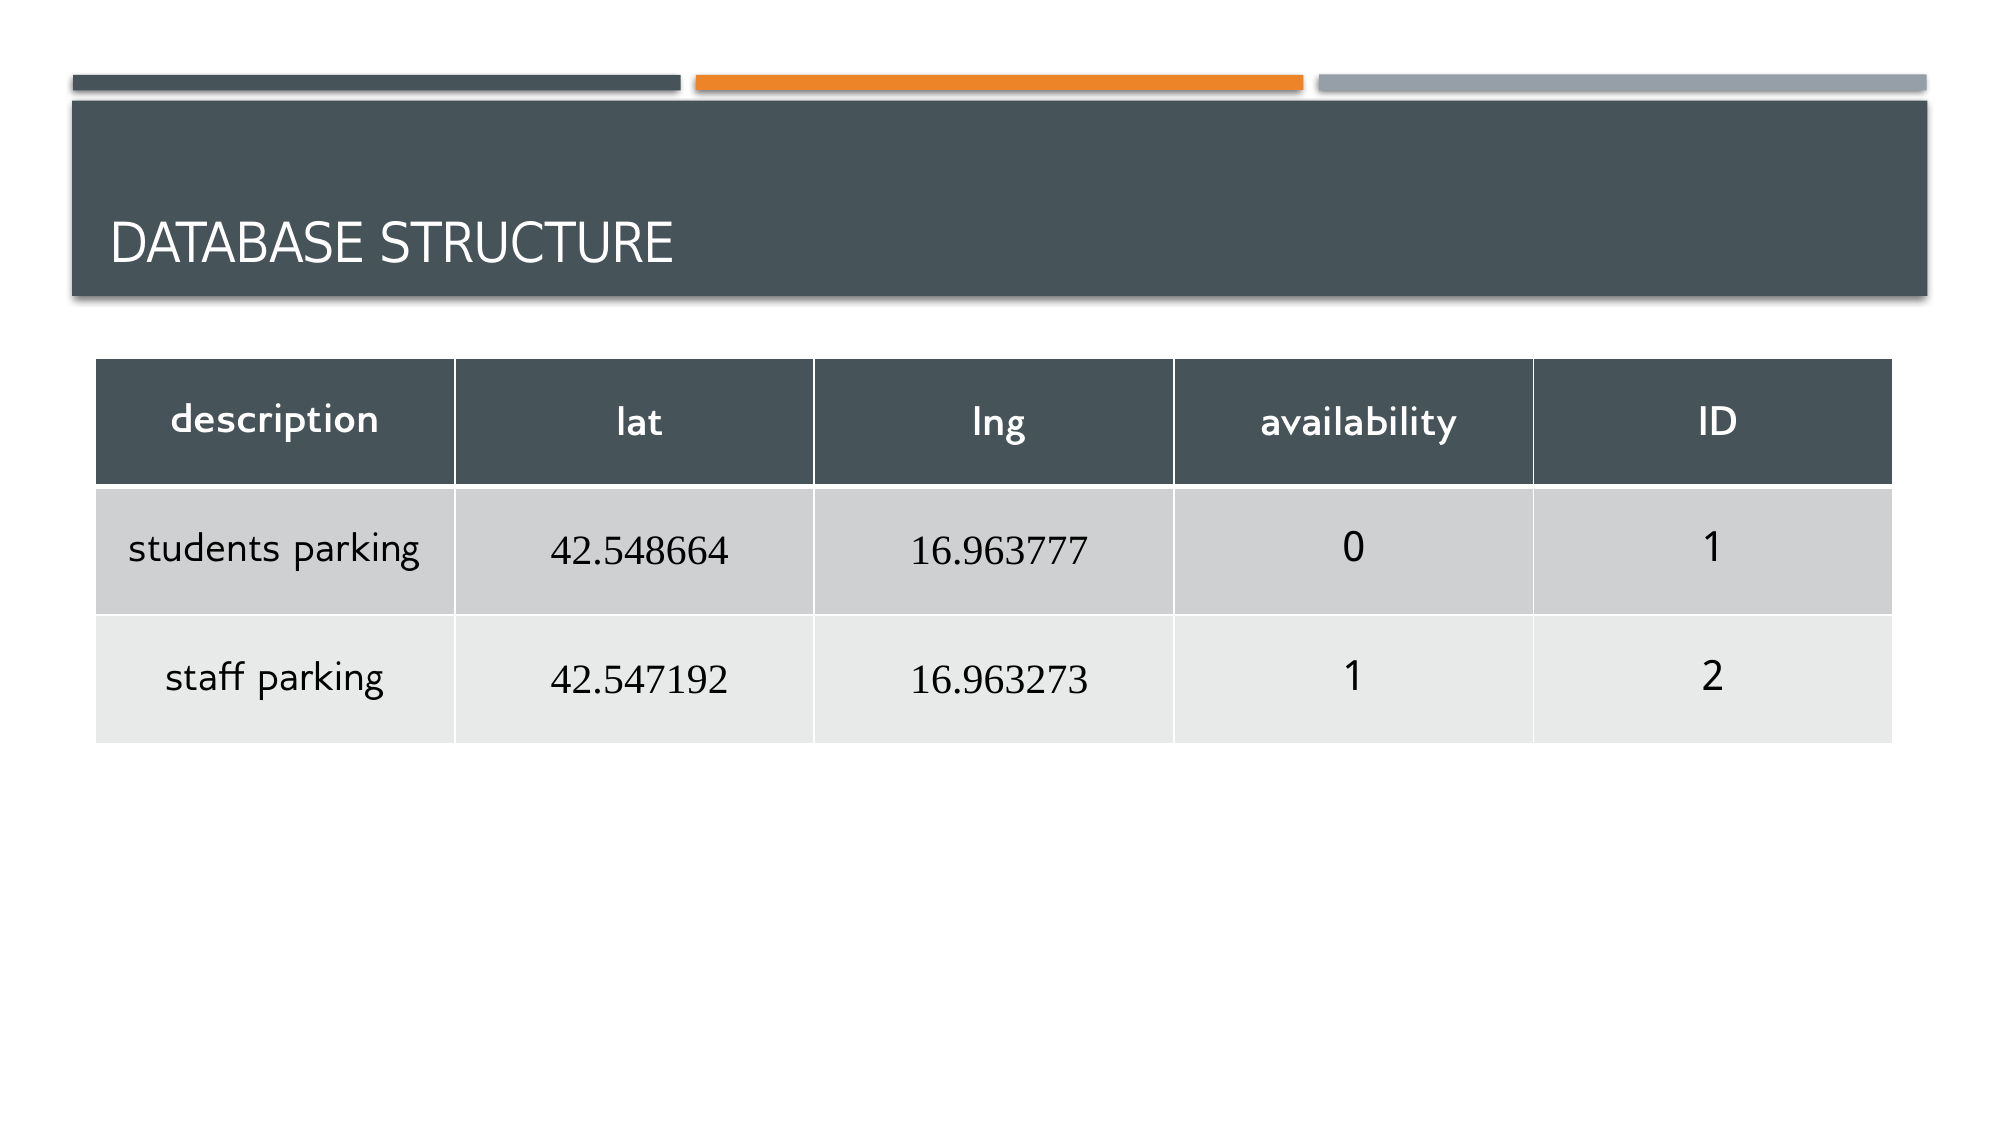

# Database structure
| description | lat | lng | availability | ID |
| --- | --- | --- | --- | --- |
| students parking | 42.548664 | 16.963777 | 0 | 1 |
| staff parking | 42.547192 | 16.963273 | 1 | 2 |